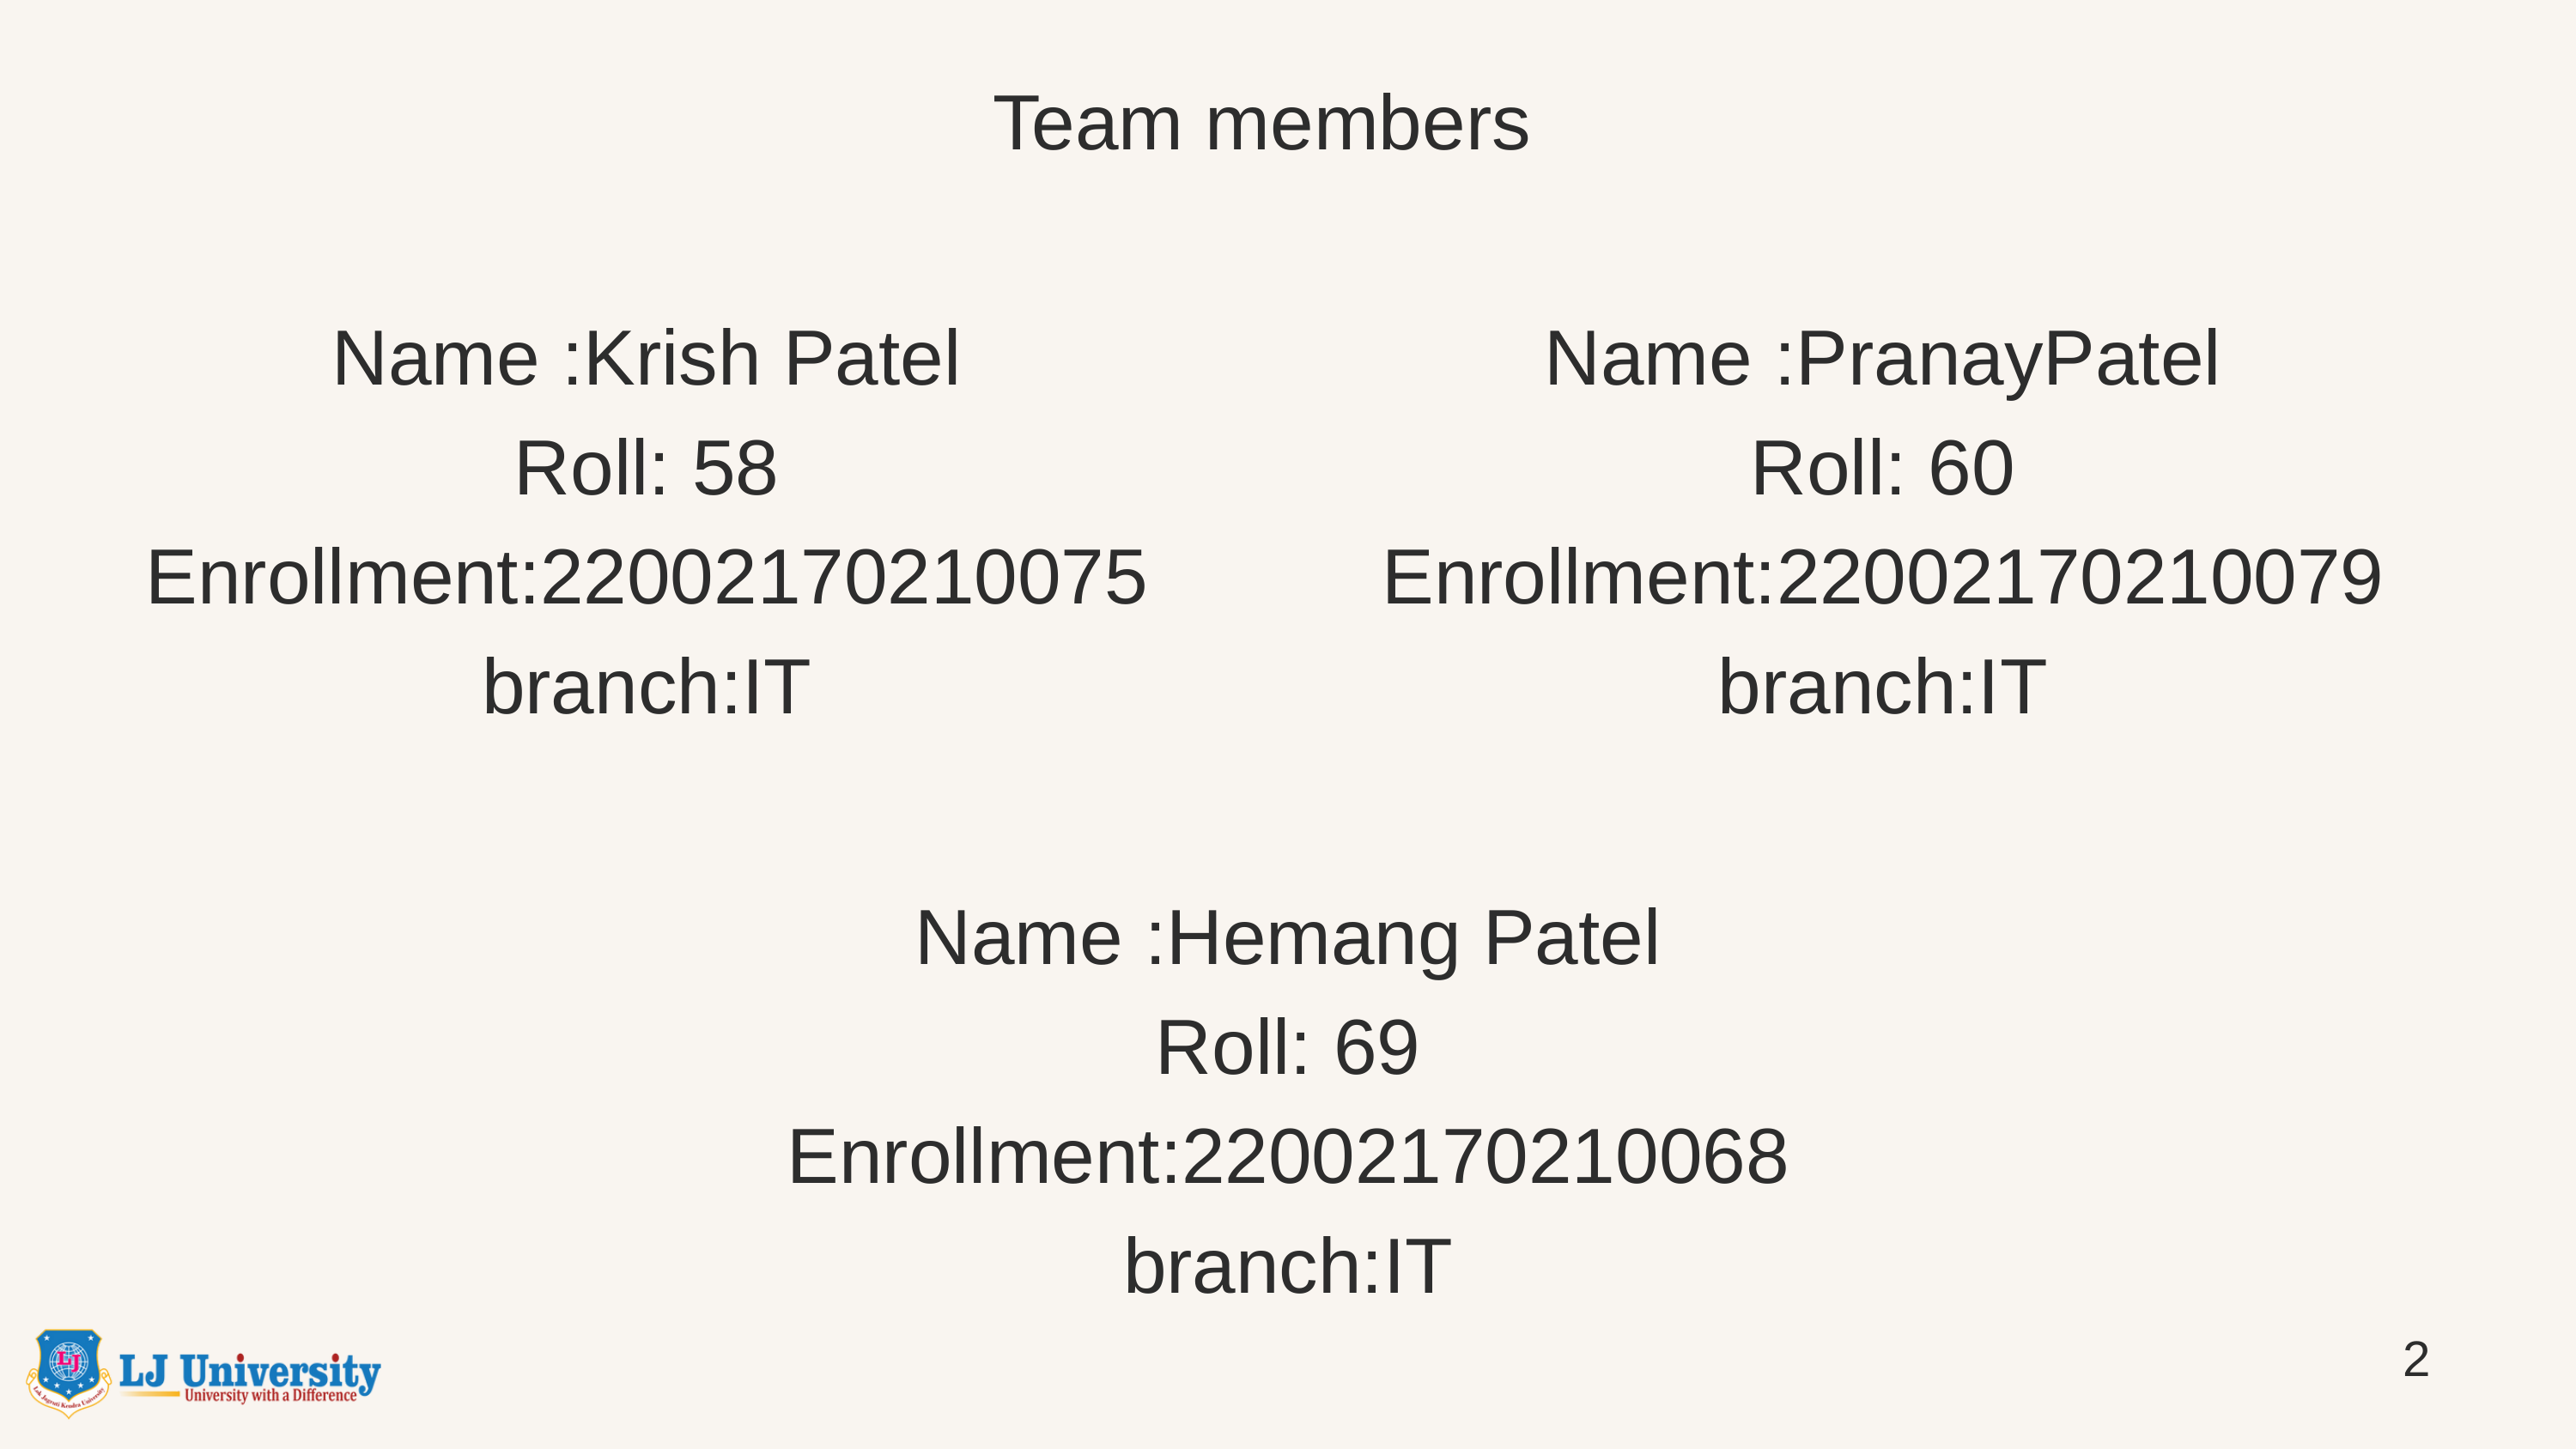

Team members
Name :Krish Patel
Roll: 58
Enrollment:22002170210075
branch:IT
Name :PranayPatel
Roll: 60
Enrollment:22002170210079
branch:IT
Name :Hemang Patel
Roll: 69
Enrollment:22002170210068
branch:IT
2